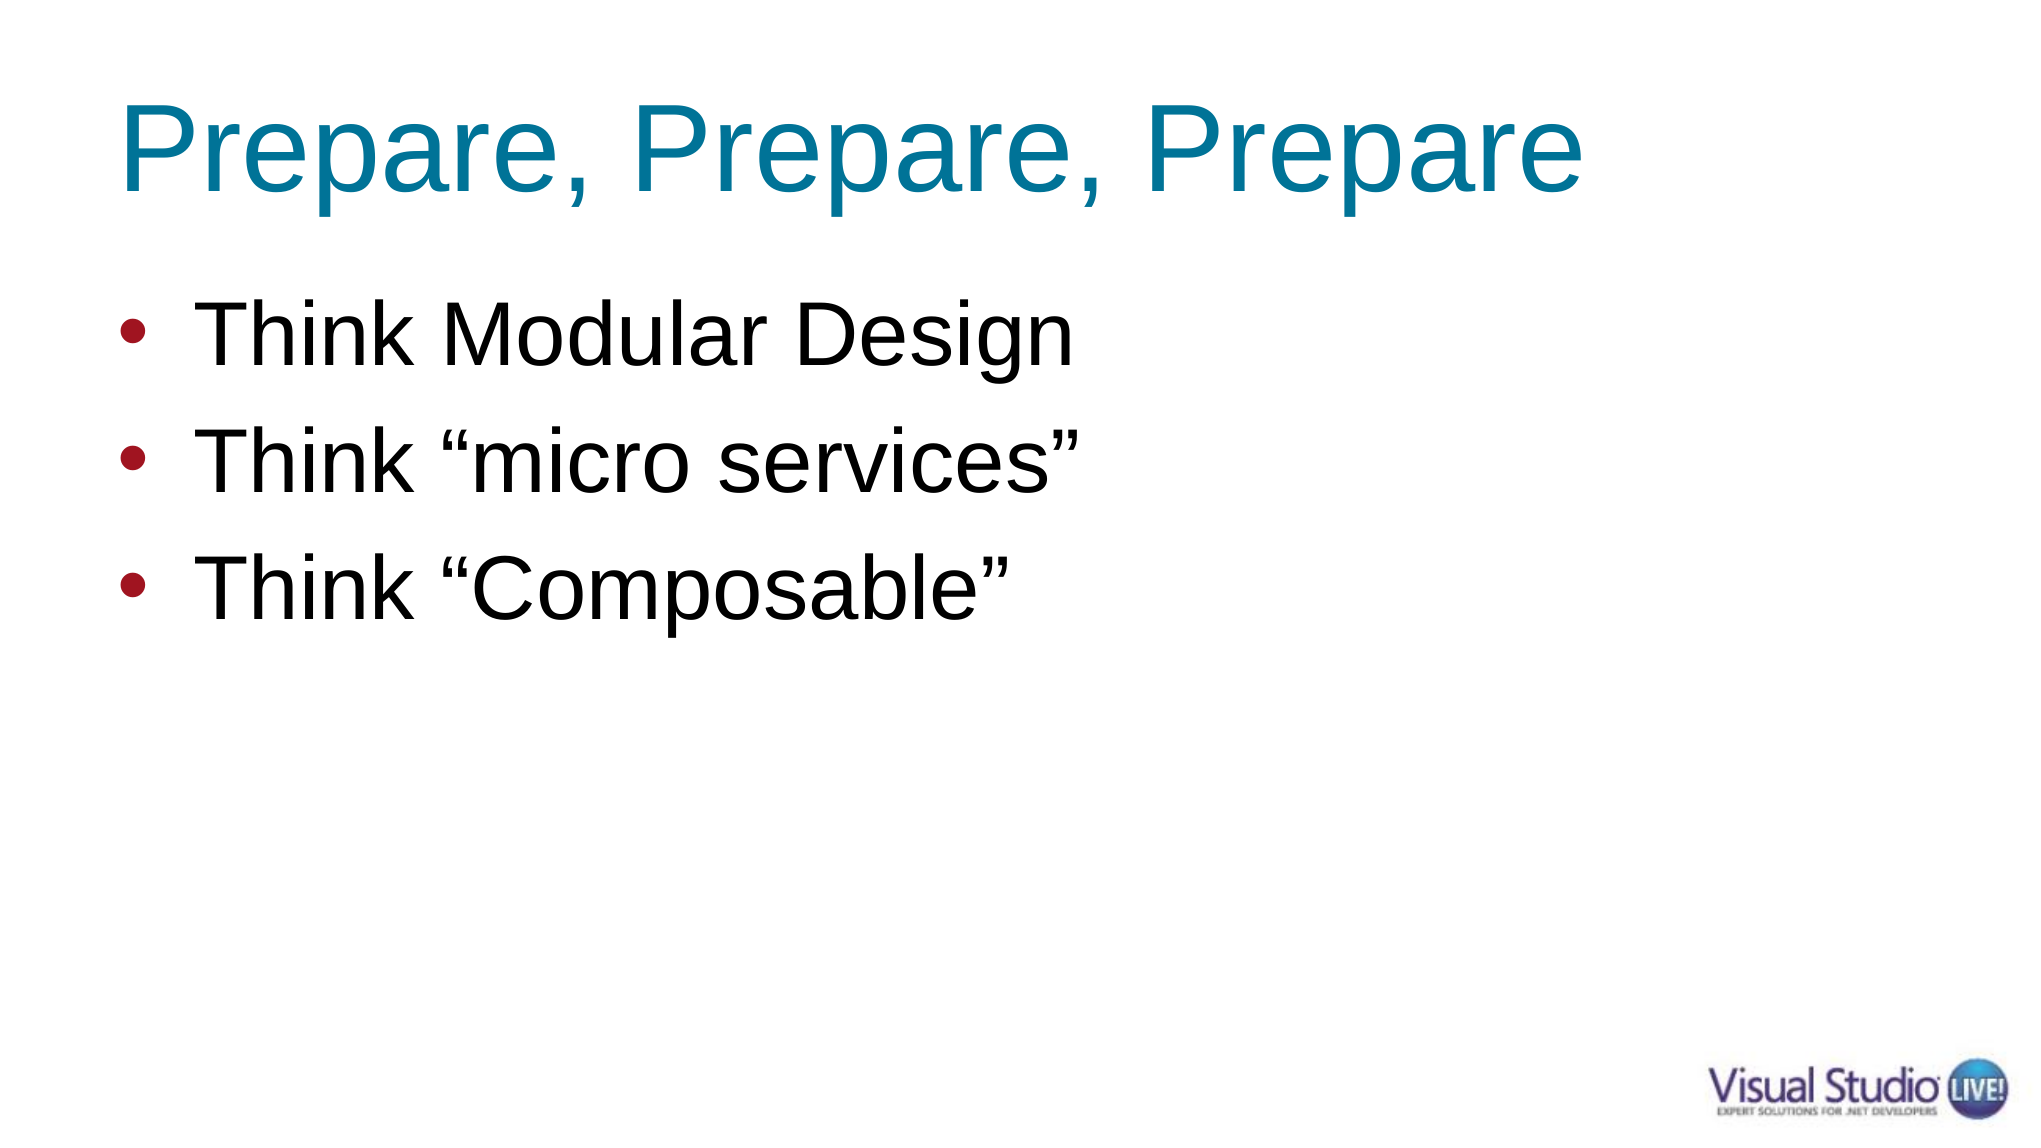

# Prepare, Prepare, Prepare
Think Modular Design
Think “micro services”
Think “Composable”